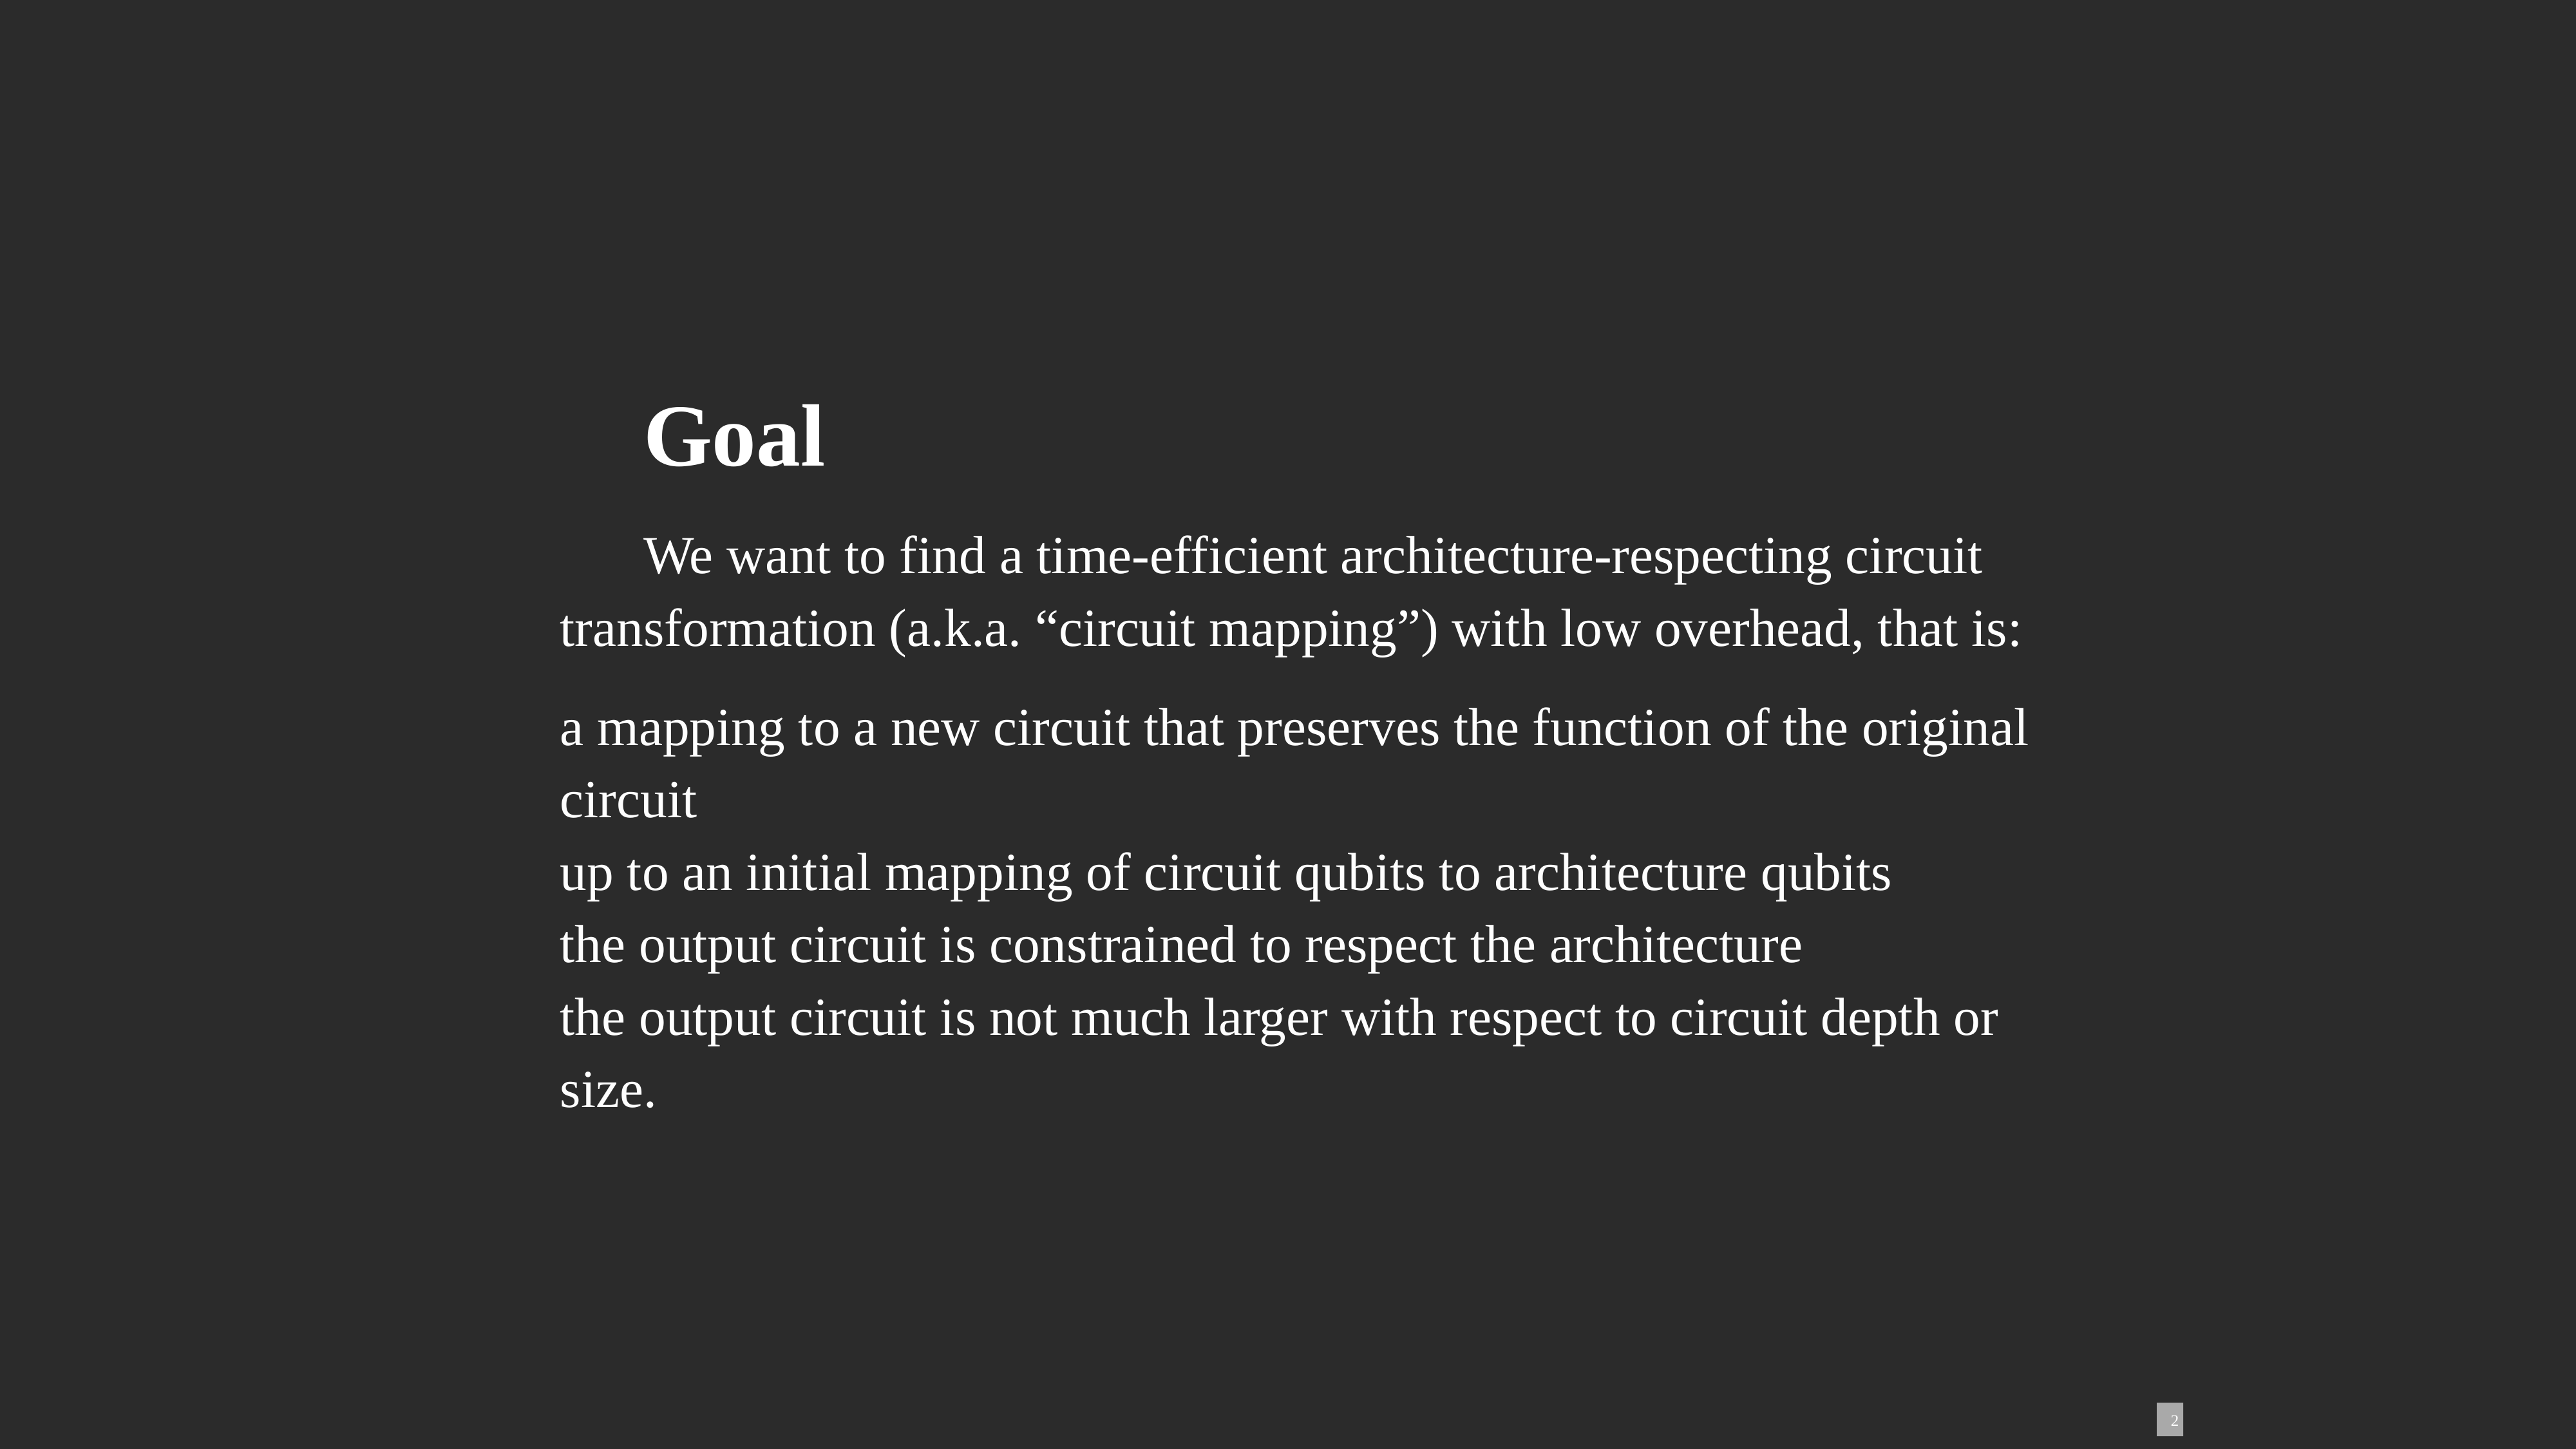

Goal

	We want to find a time-efficient architecture-respecting circuit

 transformation (a.k.a. “circuit mapping”) with low overhead, that is:

 a mapping to a new circuit that preserves the function of the original

 circuit

 up to an initial mapping of circuit qubits to architecture qubits

 the output circuit is constrained to respect the architecture

 the output circuit is not much larger with respect to circuit depth or

 size.

 2